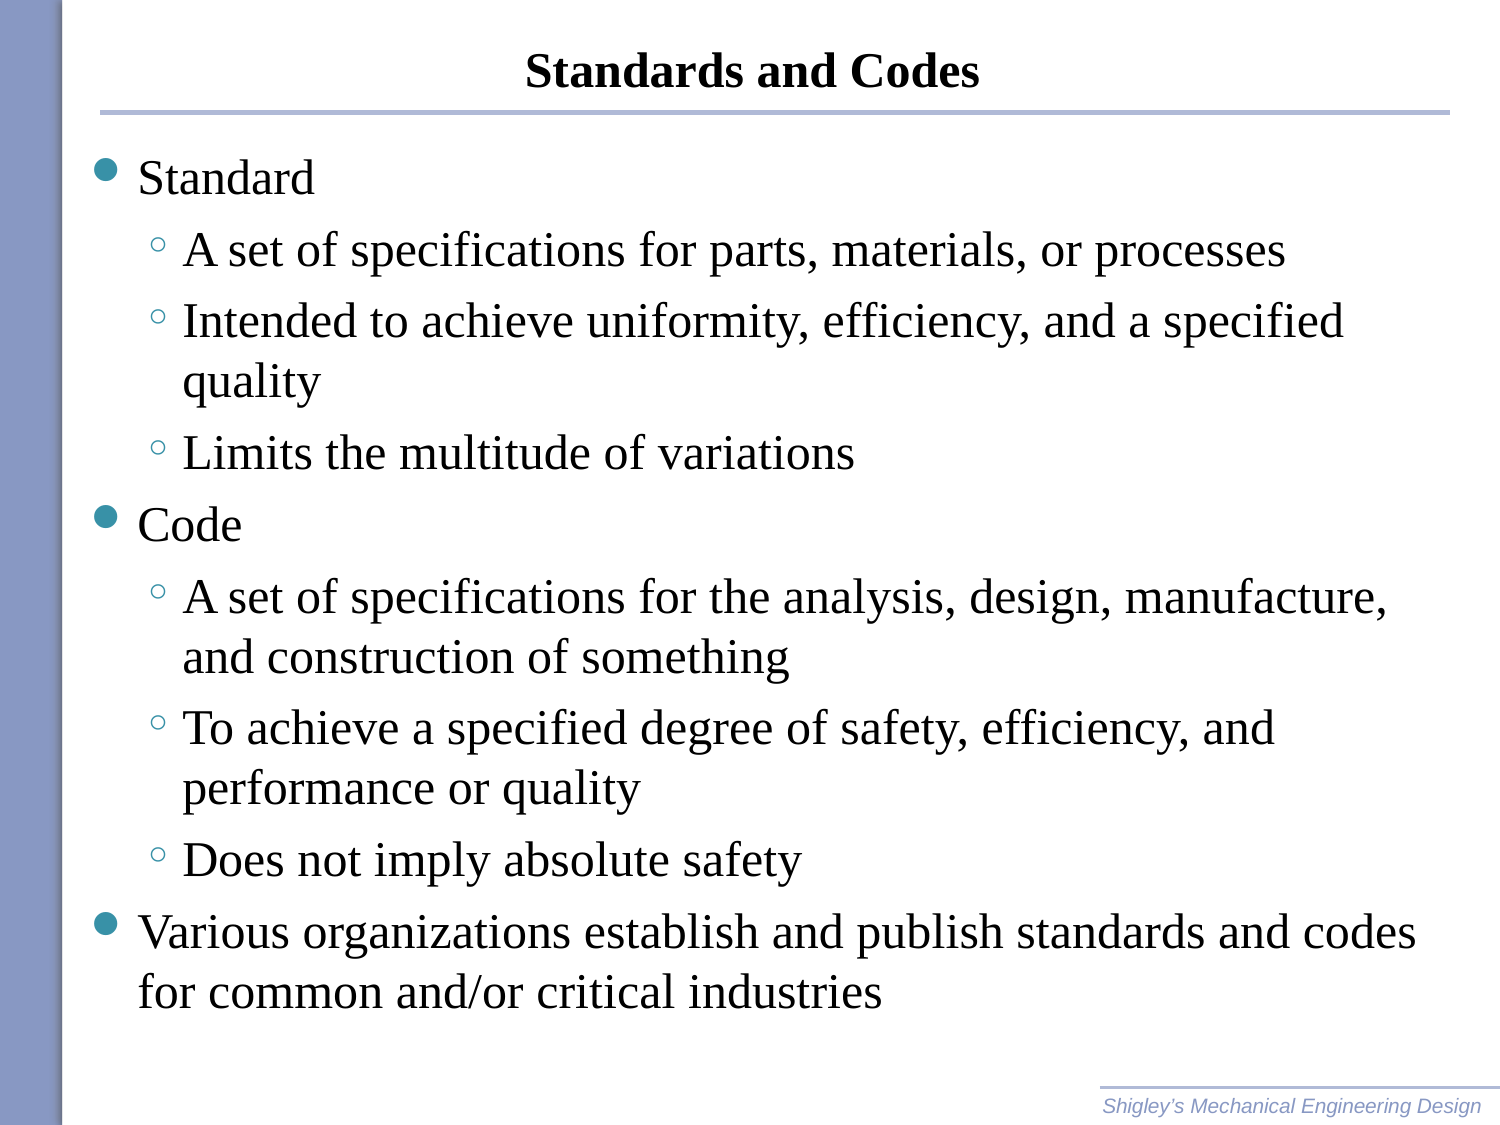

# Standards and Codes
Standard
A set of specifications for parts, materials, or processes
Intended to achieve uniformity, efficiency, and a specified quality
Limits the multitude of variations
Code
A set of specifications for the analysis, design, manufacture, and construction of something
To achieve a specified degree of safety, efficiency, and performance or quality
Does not imply absolute safety
Various organizations establish and publish standards and codes for common and/or critical industries
Shigley’s Mechanical Engineering Design